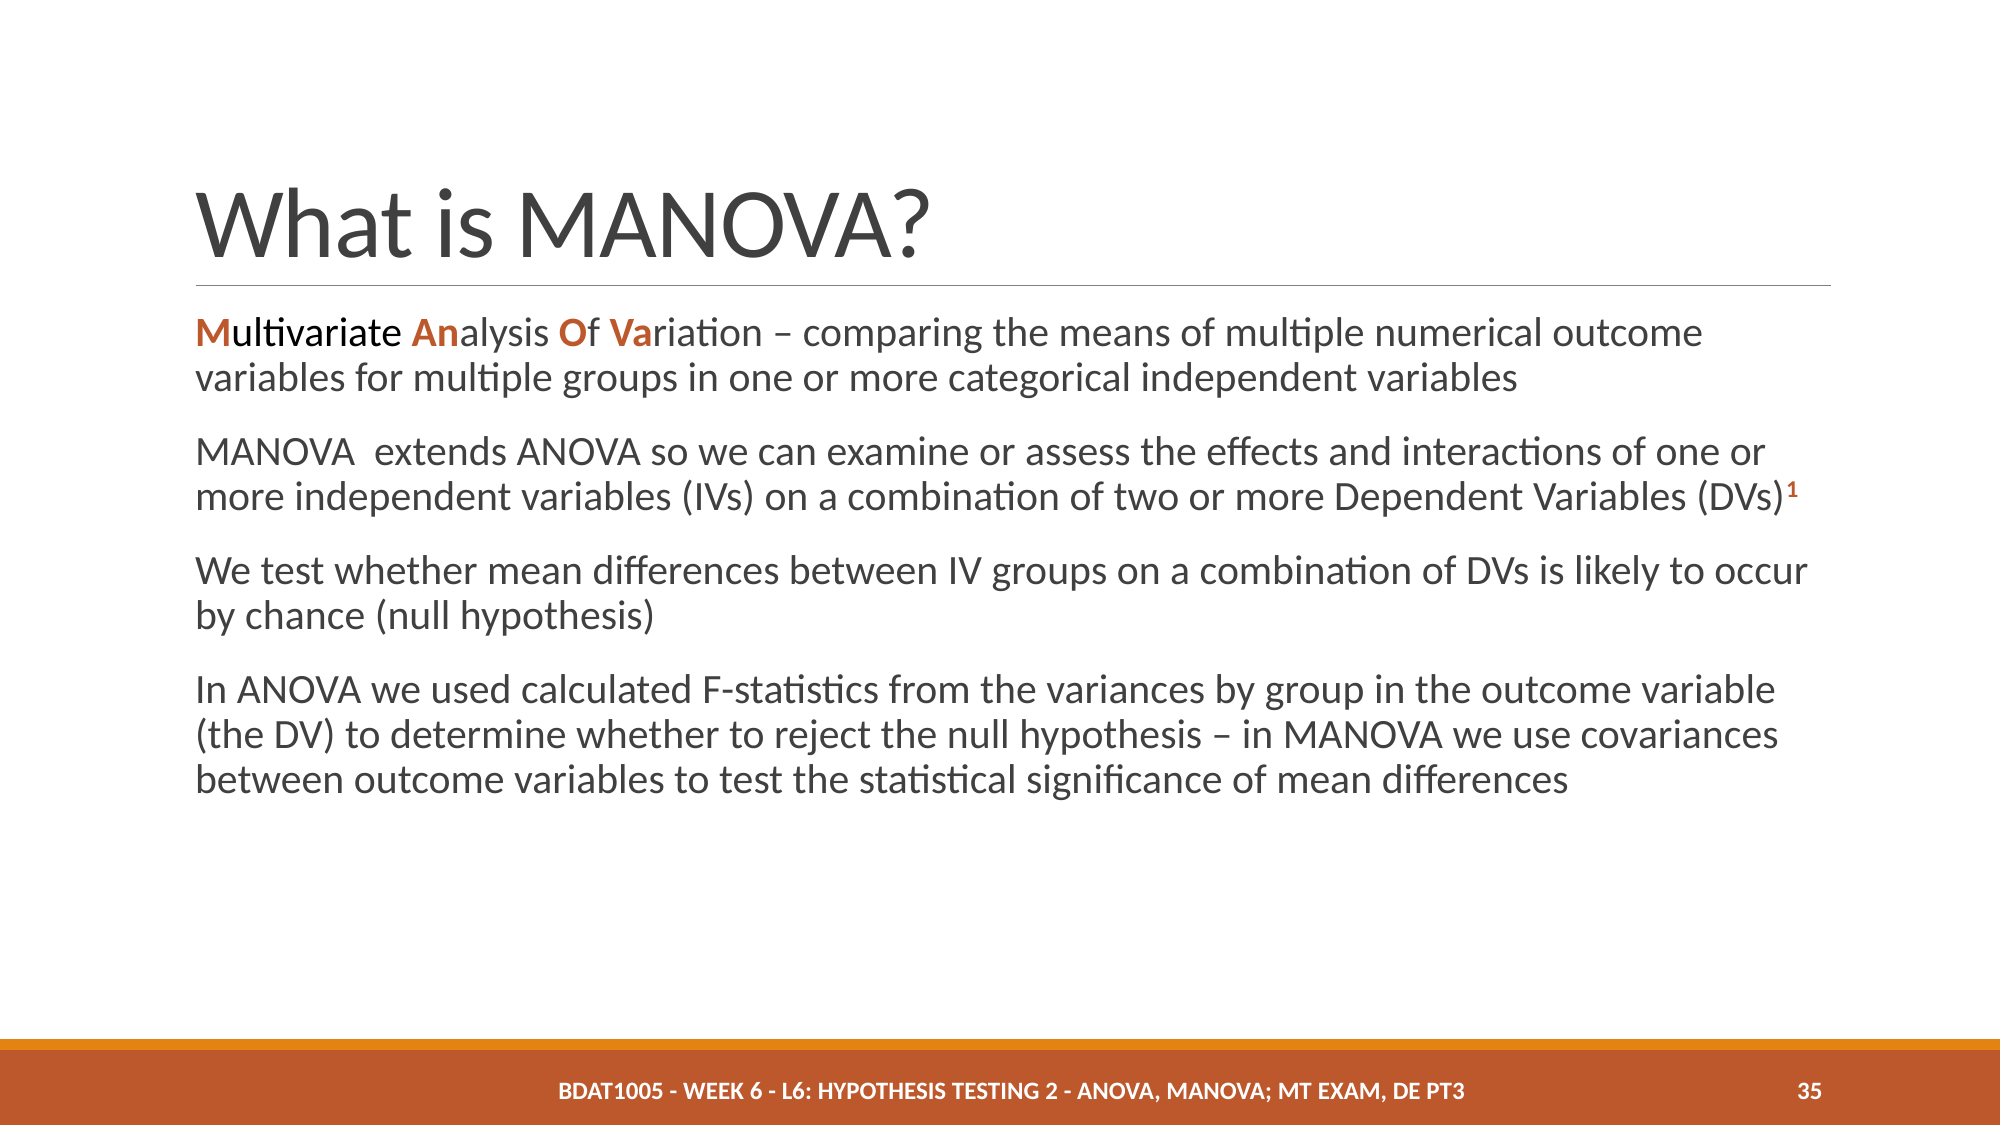

# What is MANOVA?
Multivariate Analysis Of Variation – comparing the means of multiple numerical outcome variables for multiple groups in one or more categorical independent variables
MANOVA  extends ANOVA so we can examine or assess the effects and interactions of one or more independent variables (IVs) on a combination of two or more Dependent Variables (DVs)1
We test whether mean differences between IV groups on a combination of DVs is likely to occur by chance (null hypothesis)
In ANOVA we used calculated F-statistics from the variances by group in the outcome variable (the DV) to determine whether to reject the null hypothesis – in MANOVA we use covariances between outcome variables to test the statistical significance of mean differences
BDAT1005 - Week 6 - L6: Hypothesis Testing 2 - ANOVA, MANOVA; MT Exam, DE pt3
35